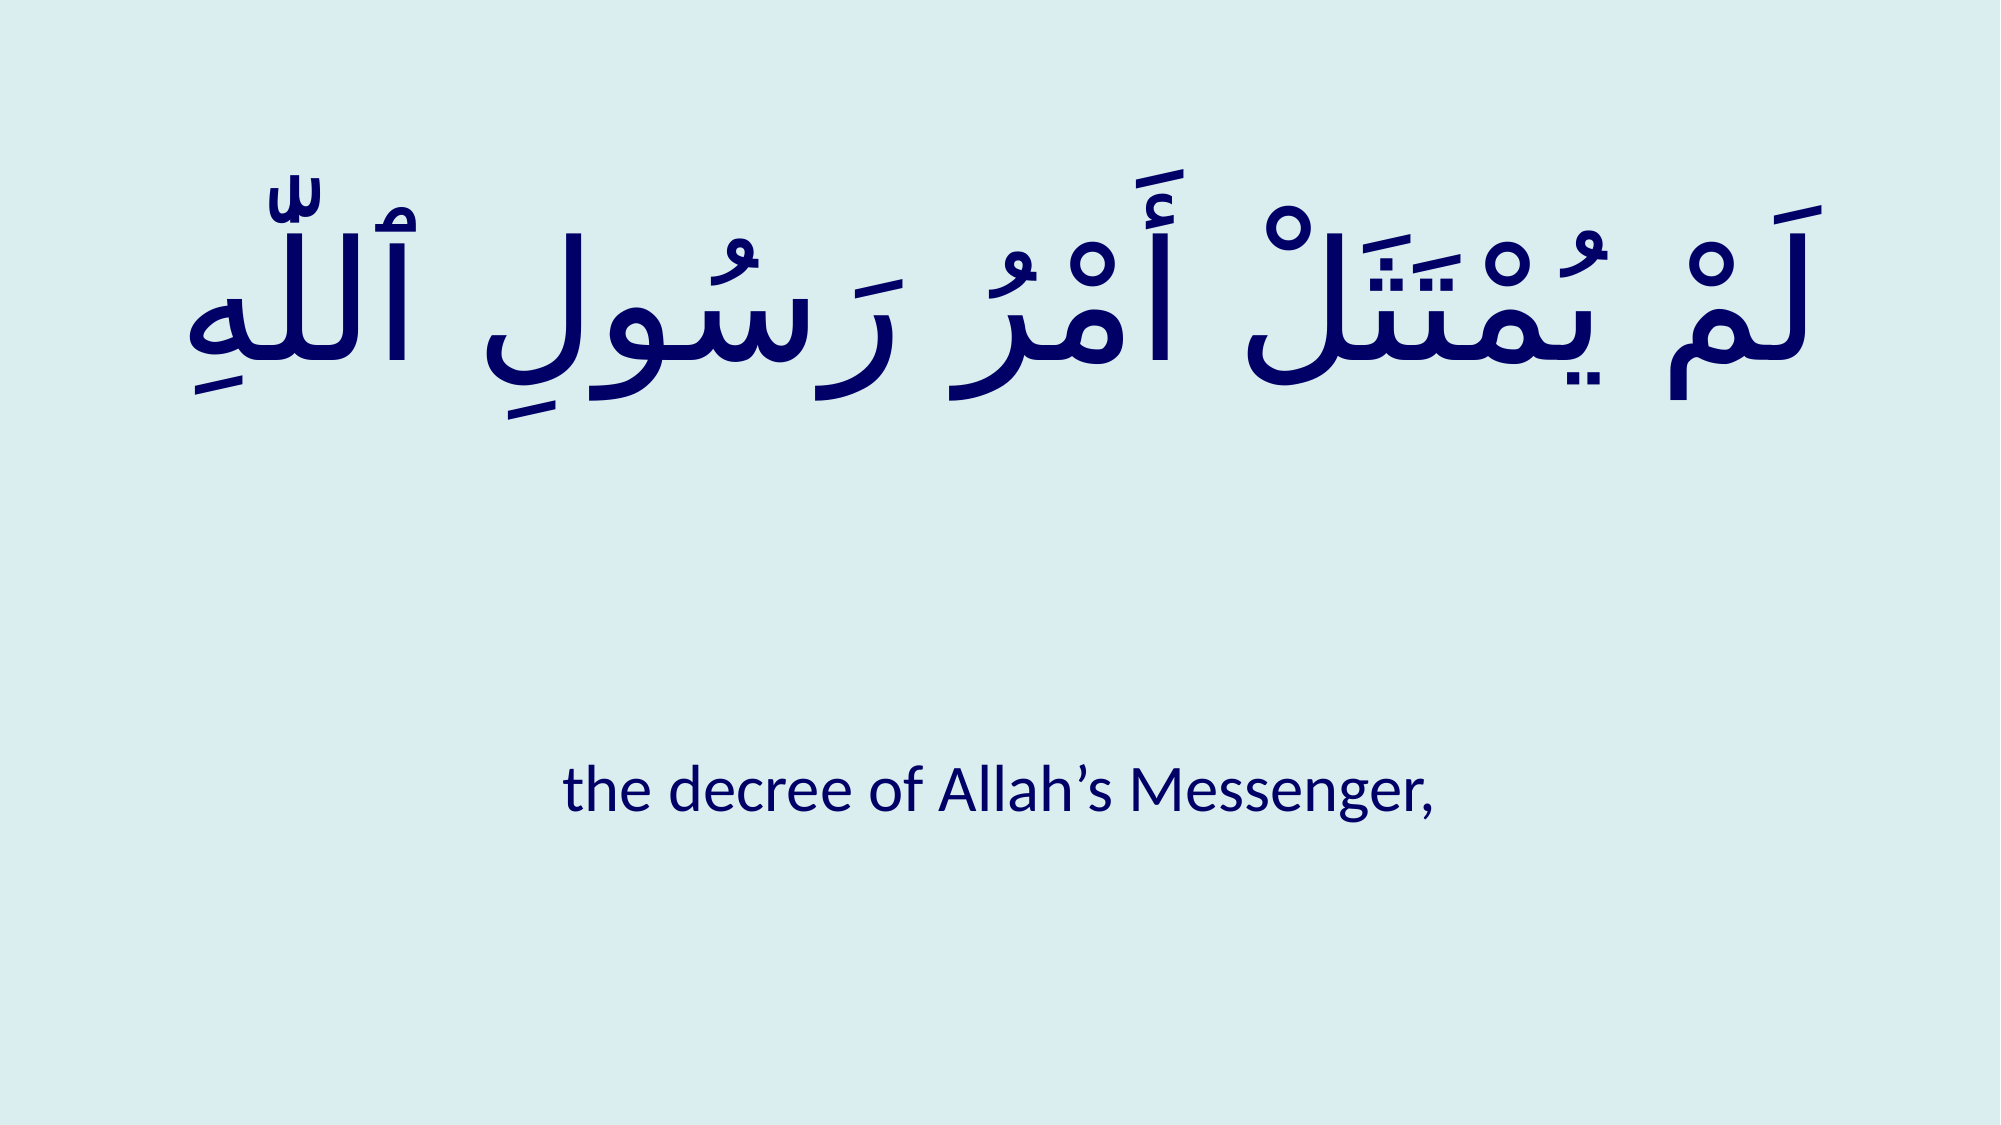

# لَمْ يُمْتَثَلْ أَمْرُ رَسُولِ ٱللّٰهِ
the decree of Allah’s Messenger,